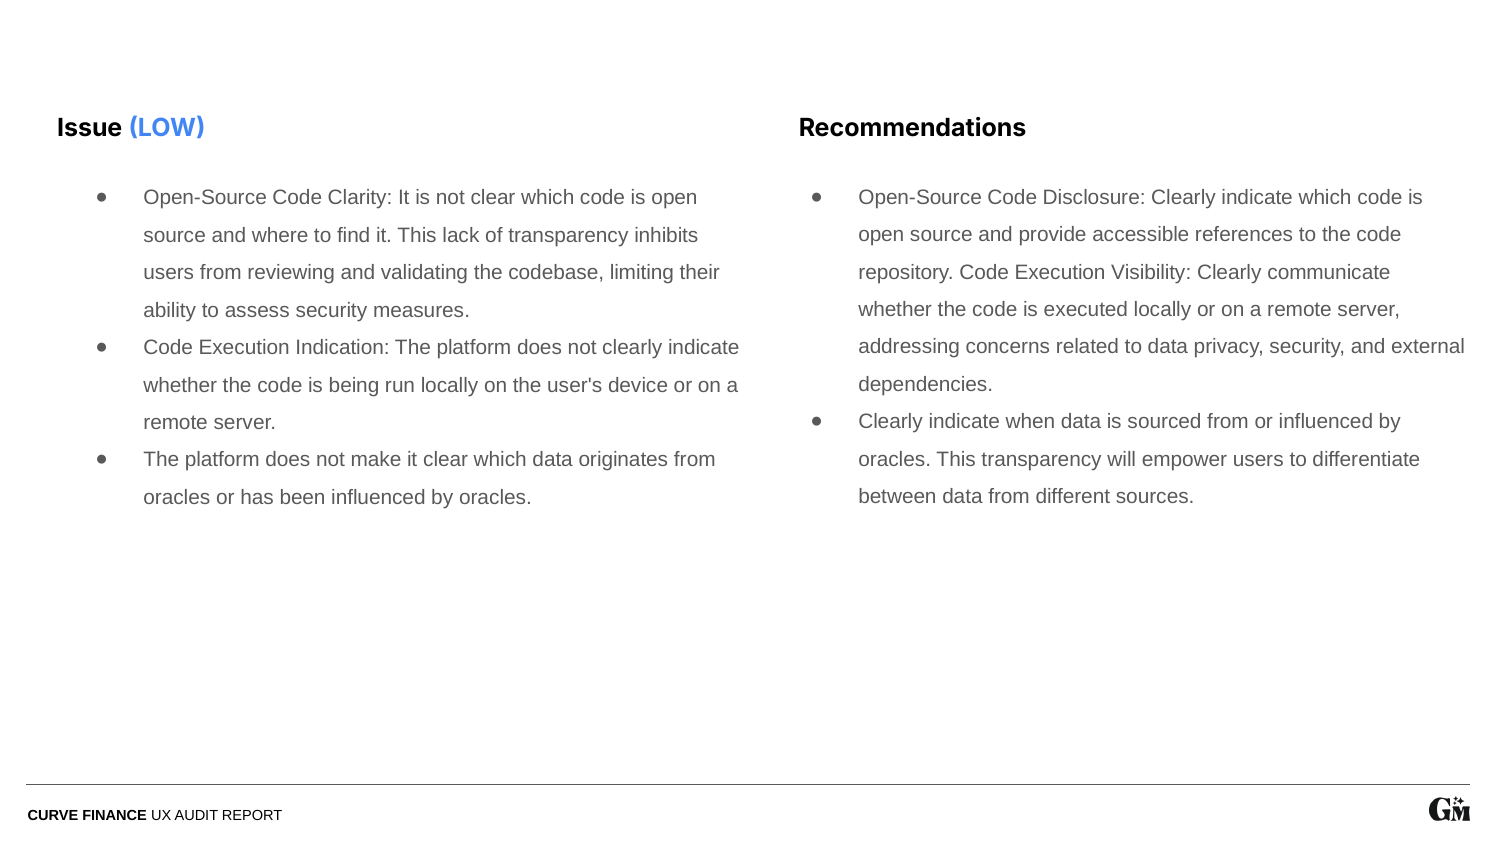

Recommendations
Issue (LOW)
Open-Source Code Disclosure: Clearly indicate which code is open source and provide accessible references to the code repository. Code Execution Visibility: Clearly communicate whether the code is executed locally or on a remote server, addressing concerns related to data privacy, security, and external dependencies.
Clearly indicate when data is sourced from or influenced by oracles. This transparency will empower users to differentiate between data from different sources.
Open-Source Code Clarity: It is not clear which code is open source and where to find it. This lack of transparency inhibits users from reviewing and validating the codebase, limiting their ability to assess security measures.
Code Execution Indication: The platform does not clearly indicate whether the code is being run locally on the user's device or on a remote server.
The platform does not make it clear which data originates from oracles or has been influenced by oracles.